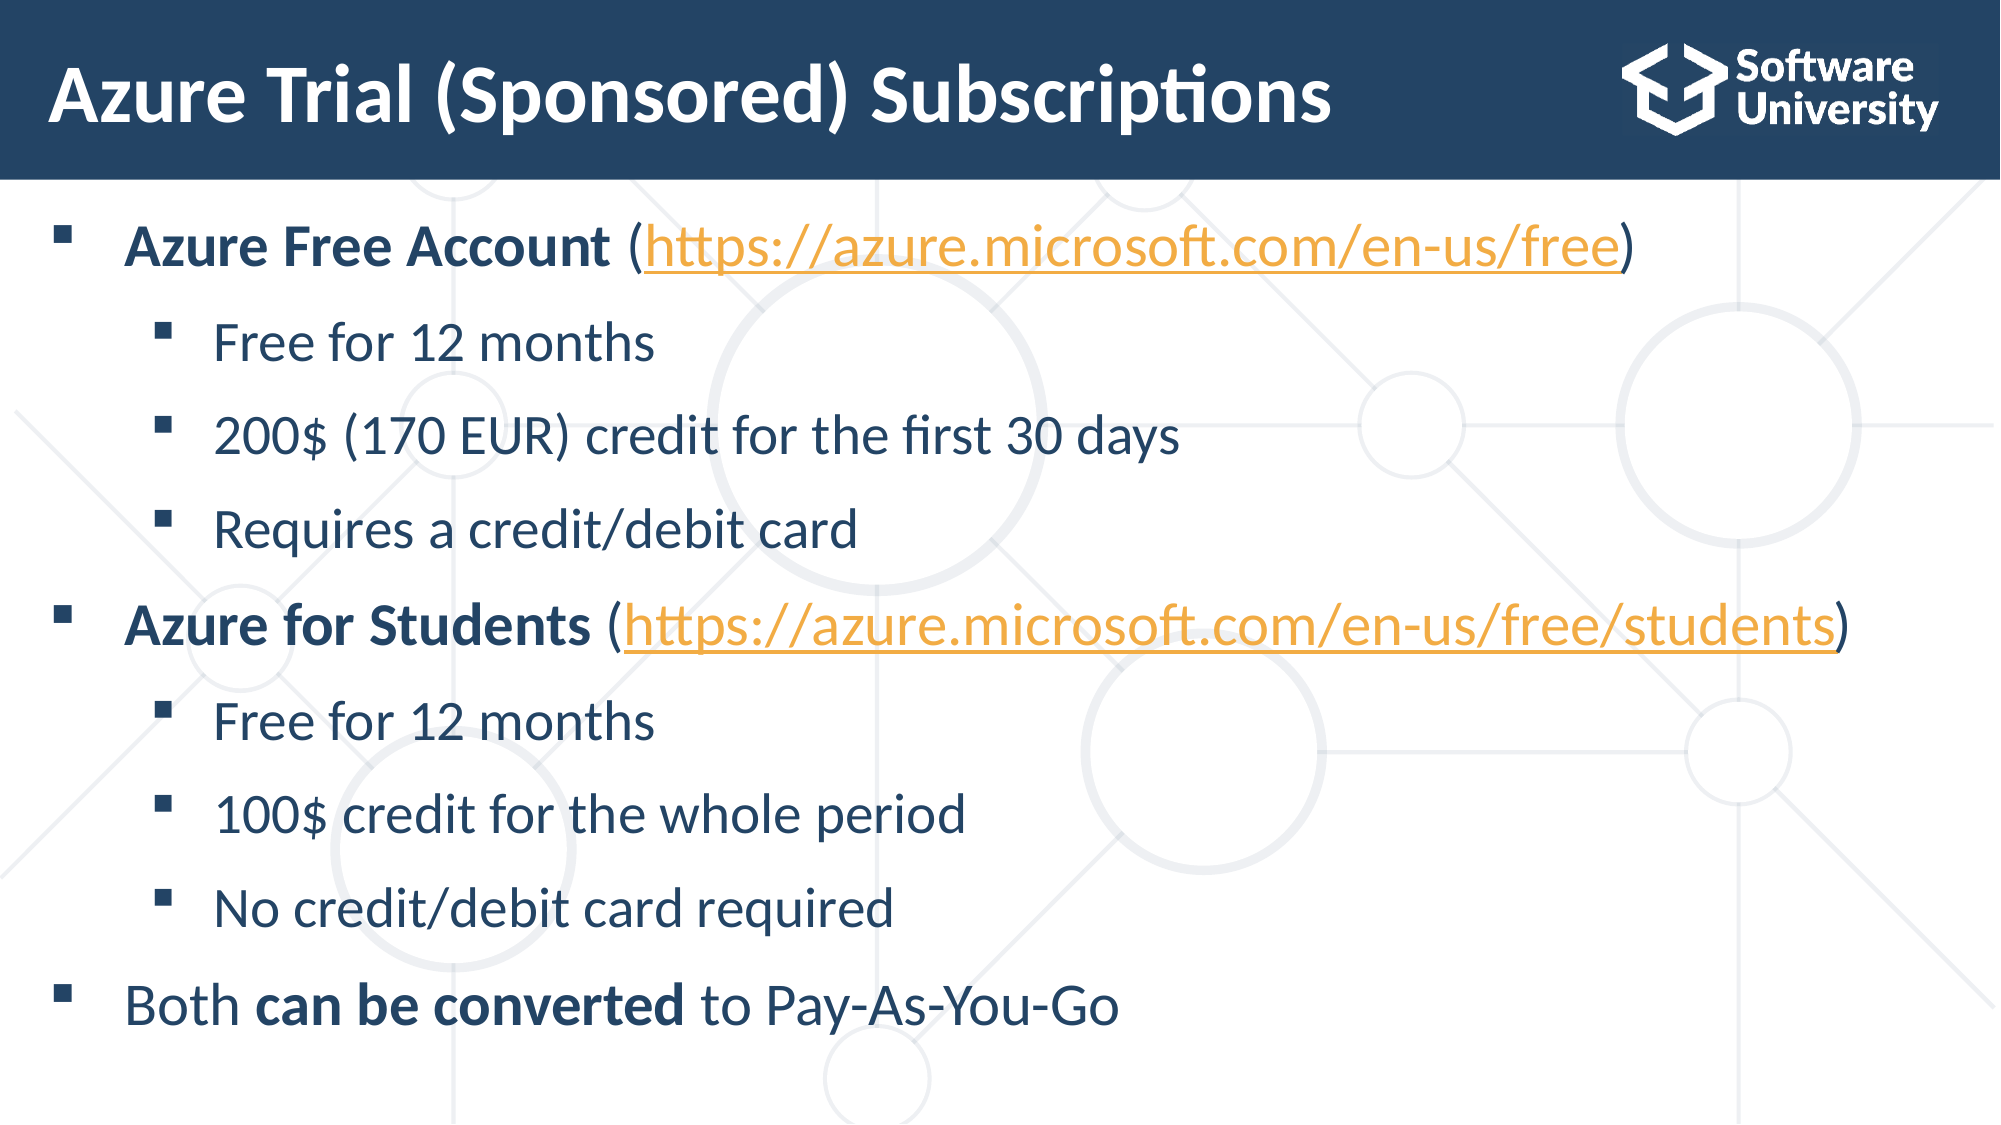

# Azure Trial (Sponsored) Subscriptions
Azure Free Account (https://azure.microsoft.com/en-us/free)
Free for 12 months
200$ (170 EUR) credit for the first 30 days
Requires a credit/debit card
Azure for Students (https://azure.microsoft.com/en-us/free/students)
Free for 12 months
100$ credit for the whole period
No credit/debit card required
Both can be converted to Pay-As-You-Go